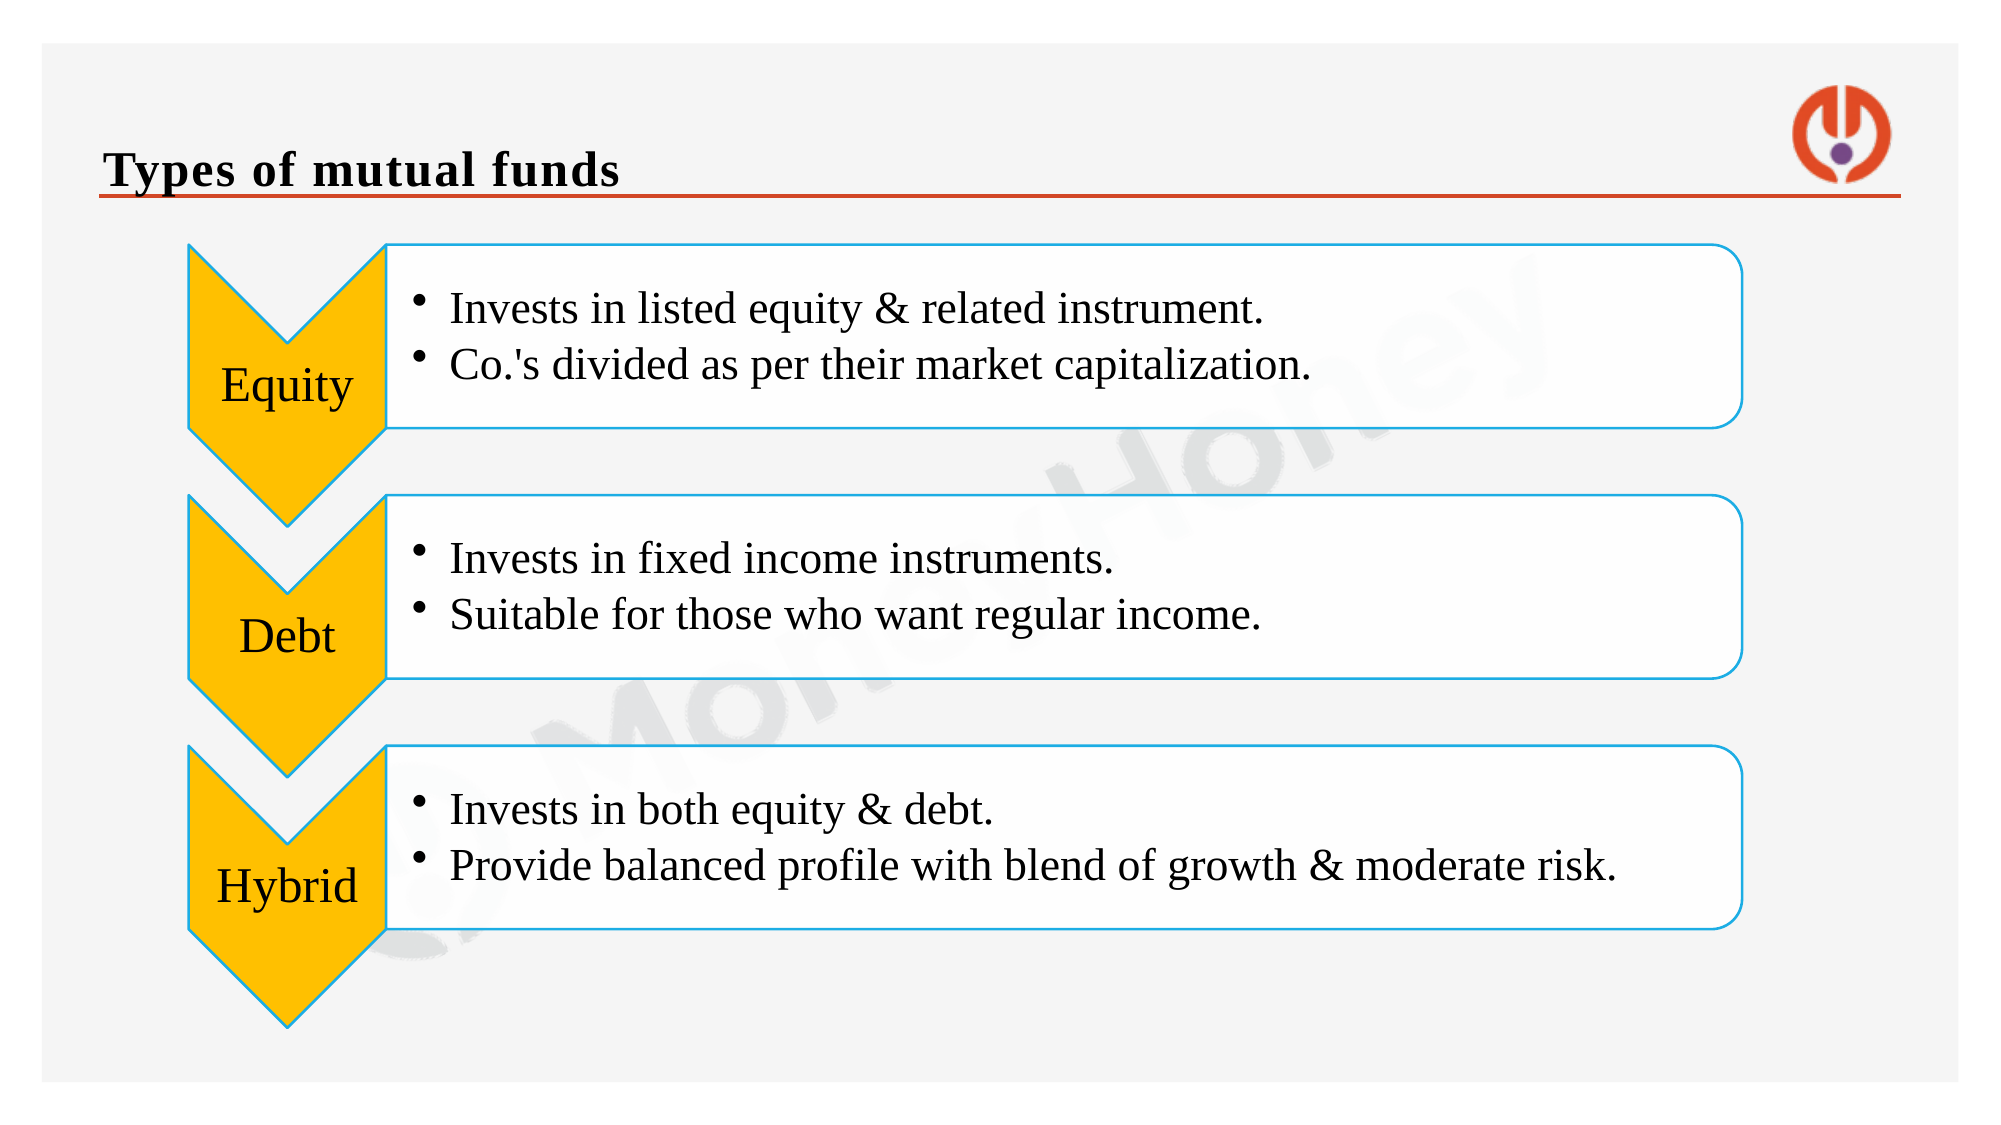

# Types of mutual funds
Equity
Invests in listed equity & related instrument.
Co.'s divided as per their market capitalization.
Debt
Invests in fixed income instruments.
Suitable for those who want regular income.
Hybrid
Invests in both equity & debt.
Provide balanced profile with blend of growth & moderate risk.